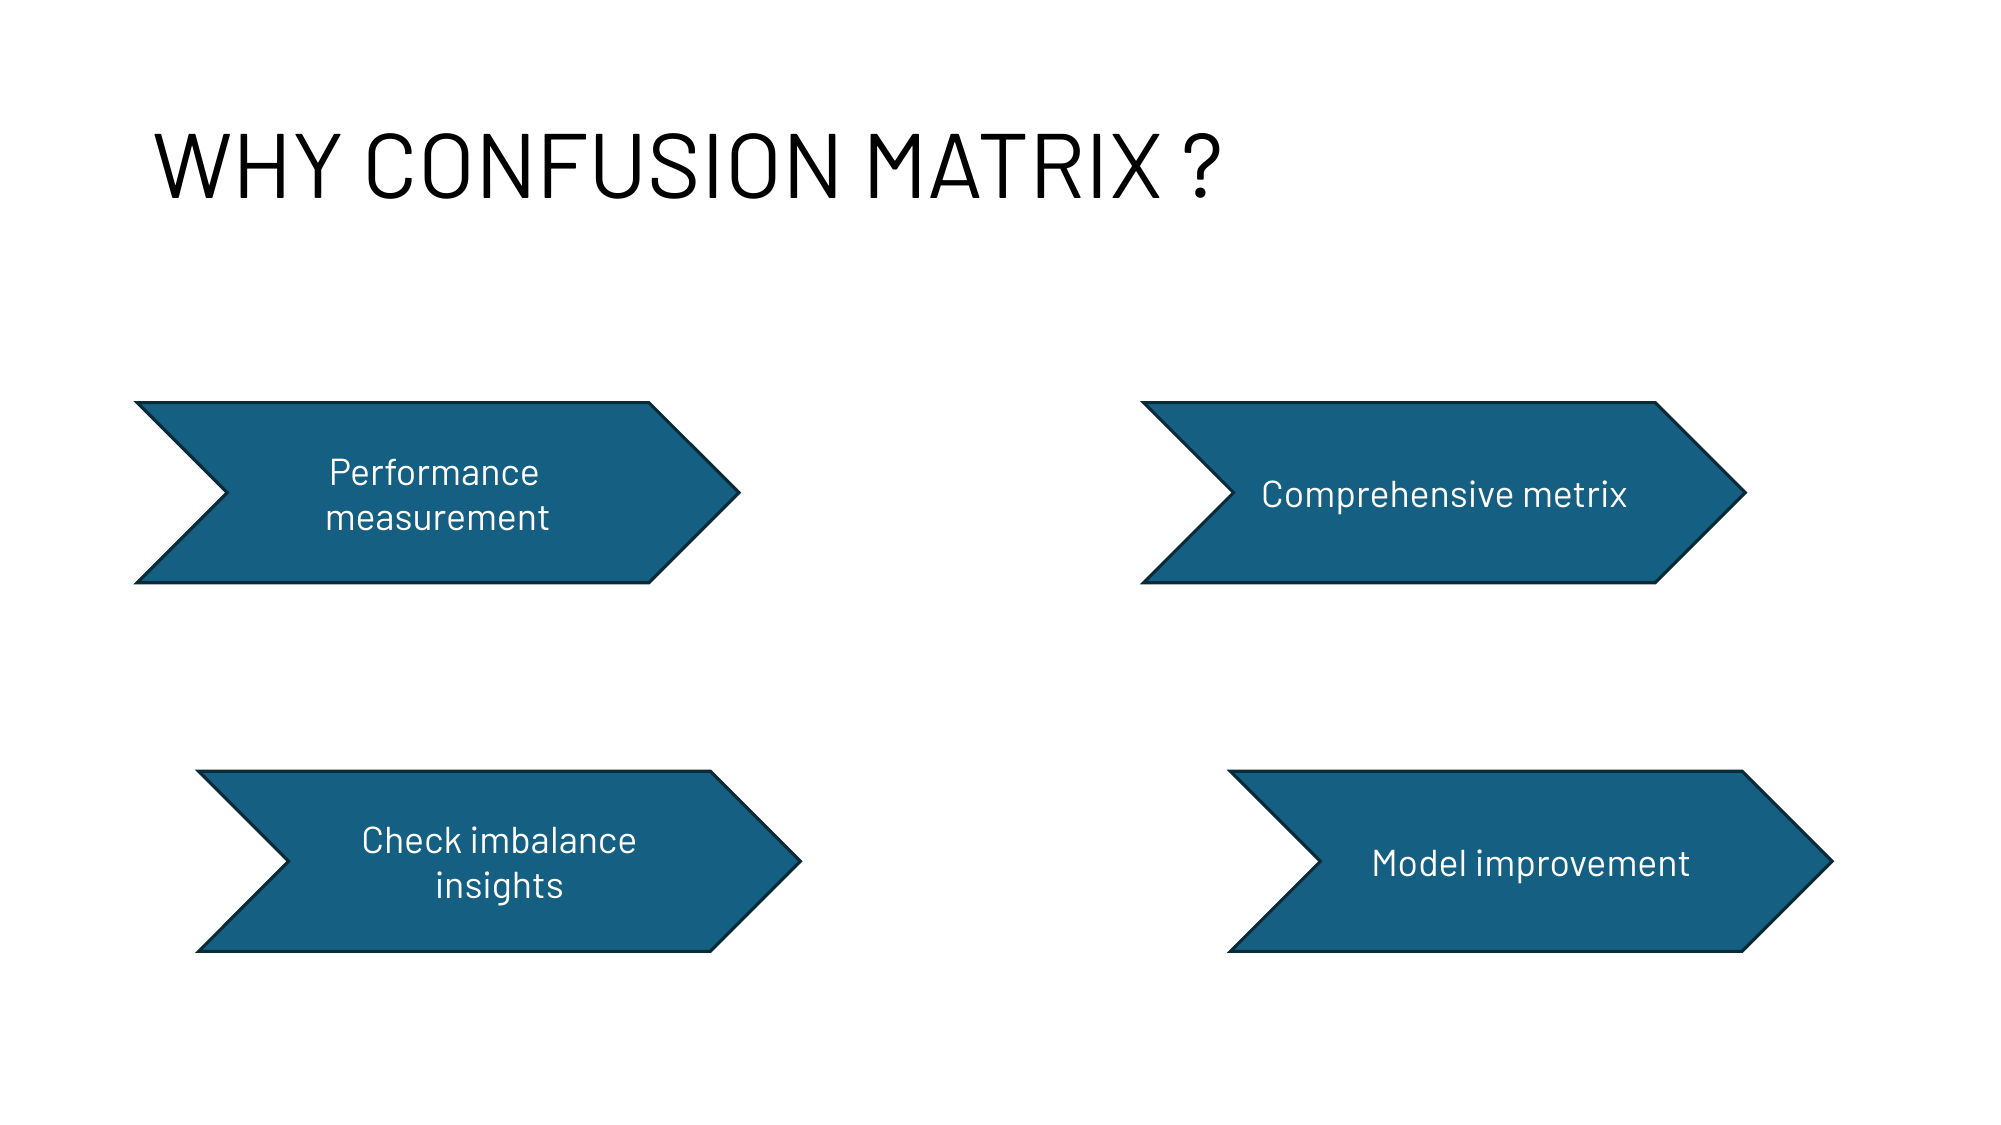

# WHY CONFUSION MATRIX ?

Comprehensive metrix
Performance
measurement
Check imbalance insights
Model improvement